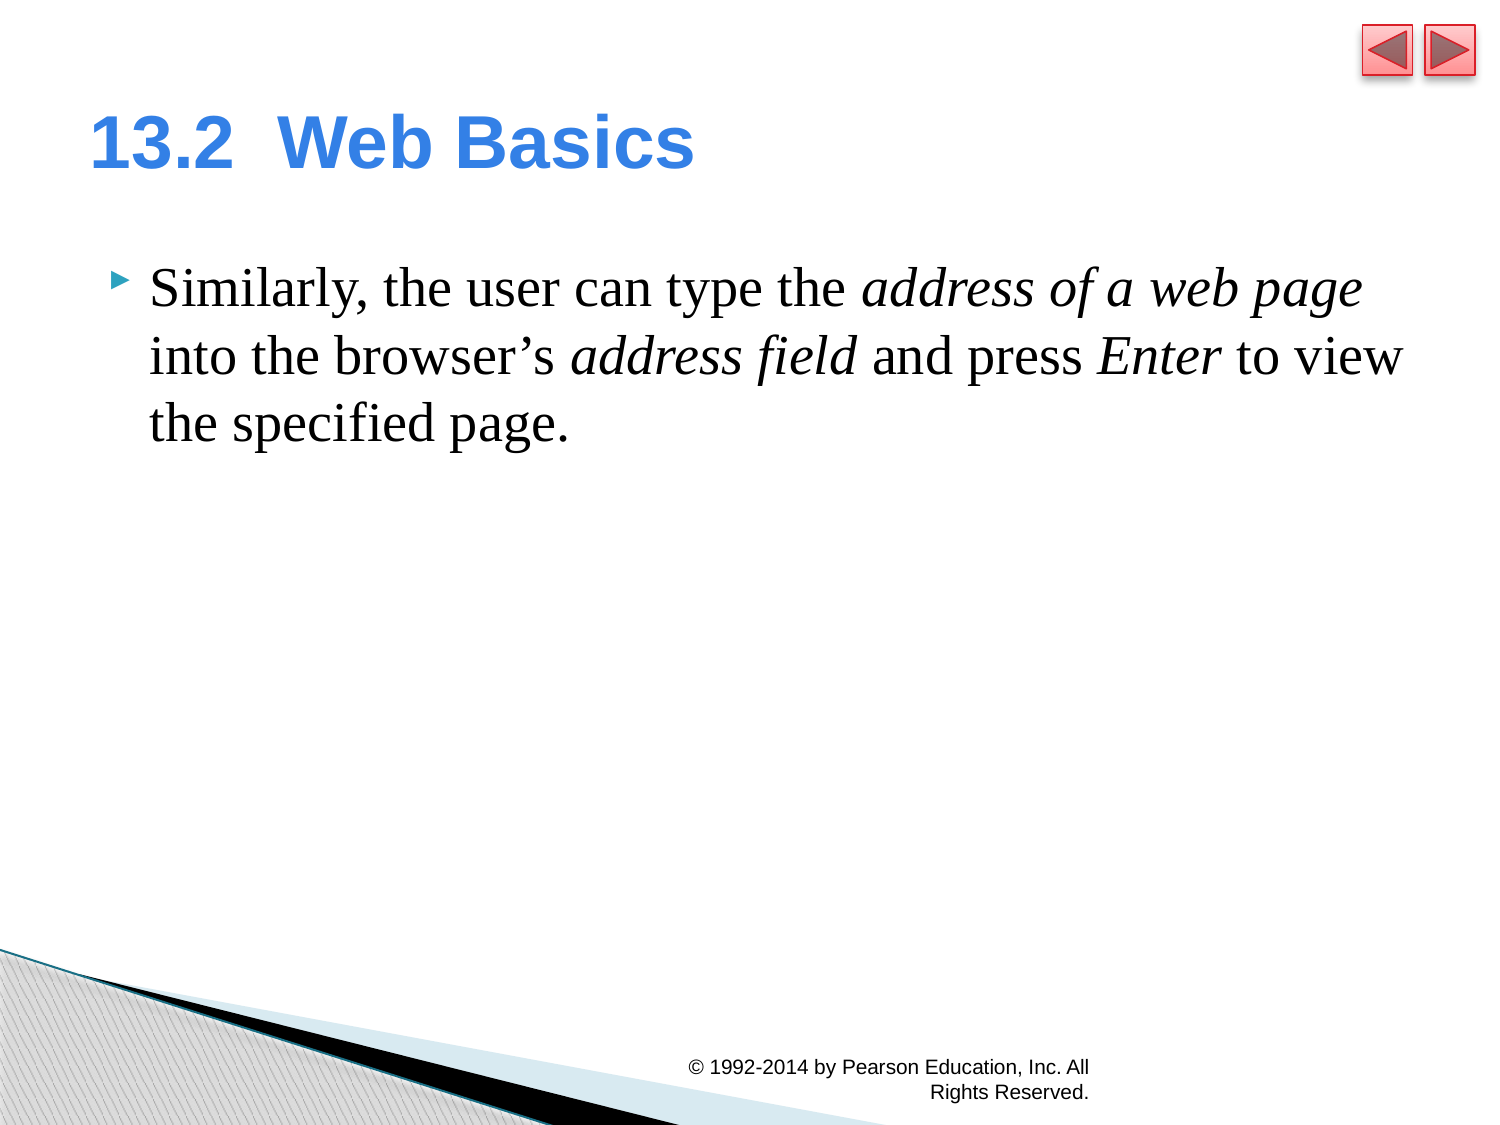

# 13.2  Web Basics
Similarly, the user can type the address of a web page into the browser’s address field and press Enter to view the specified page.
© 1992-2014 by Pearson Education, Inc. All Rights Reserved.